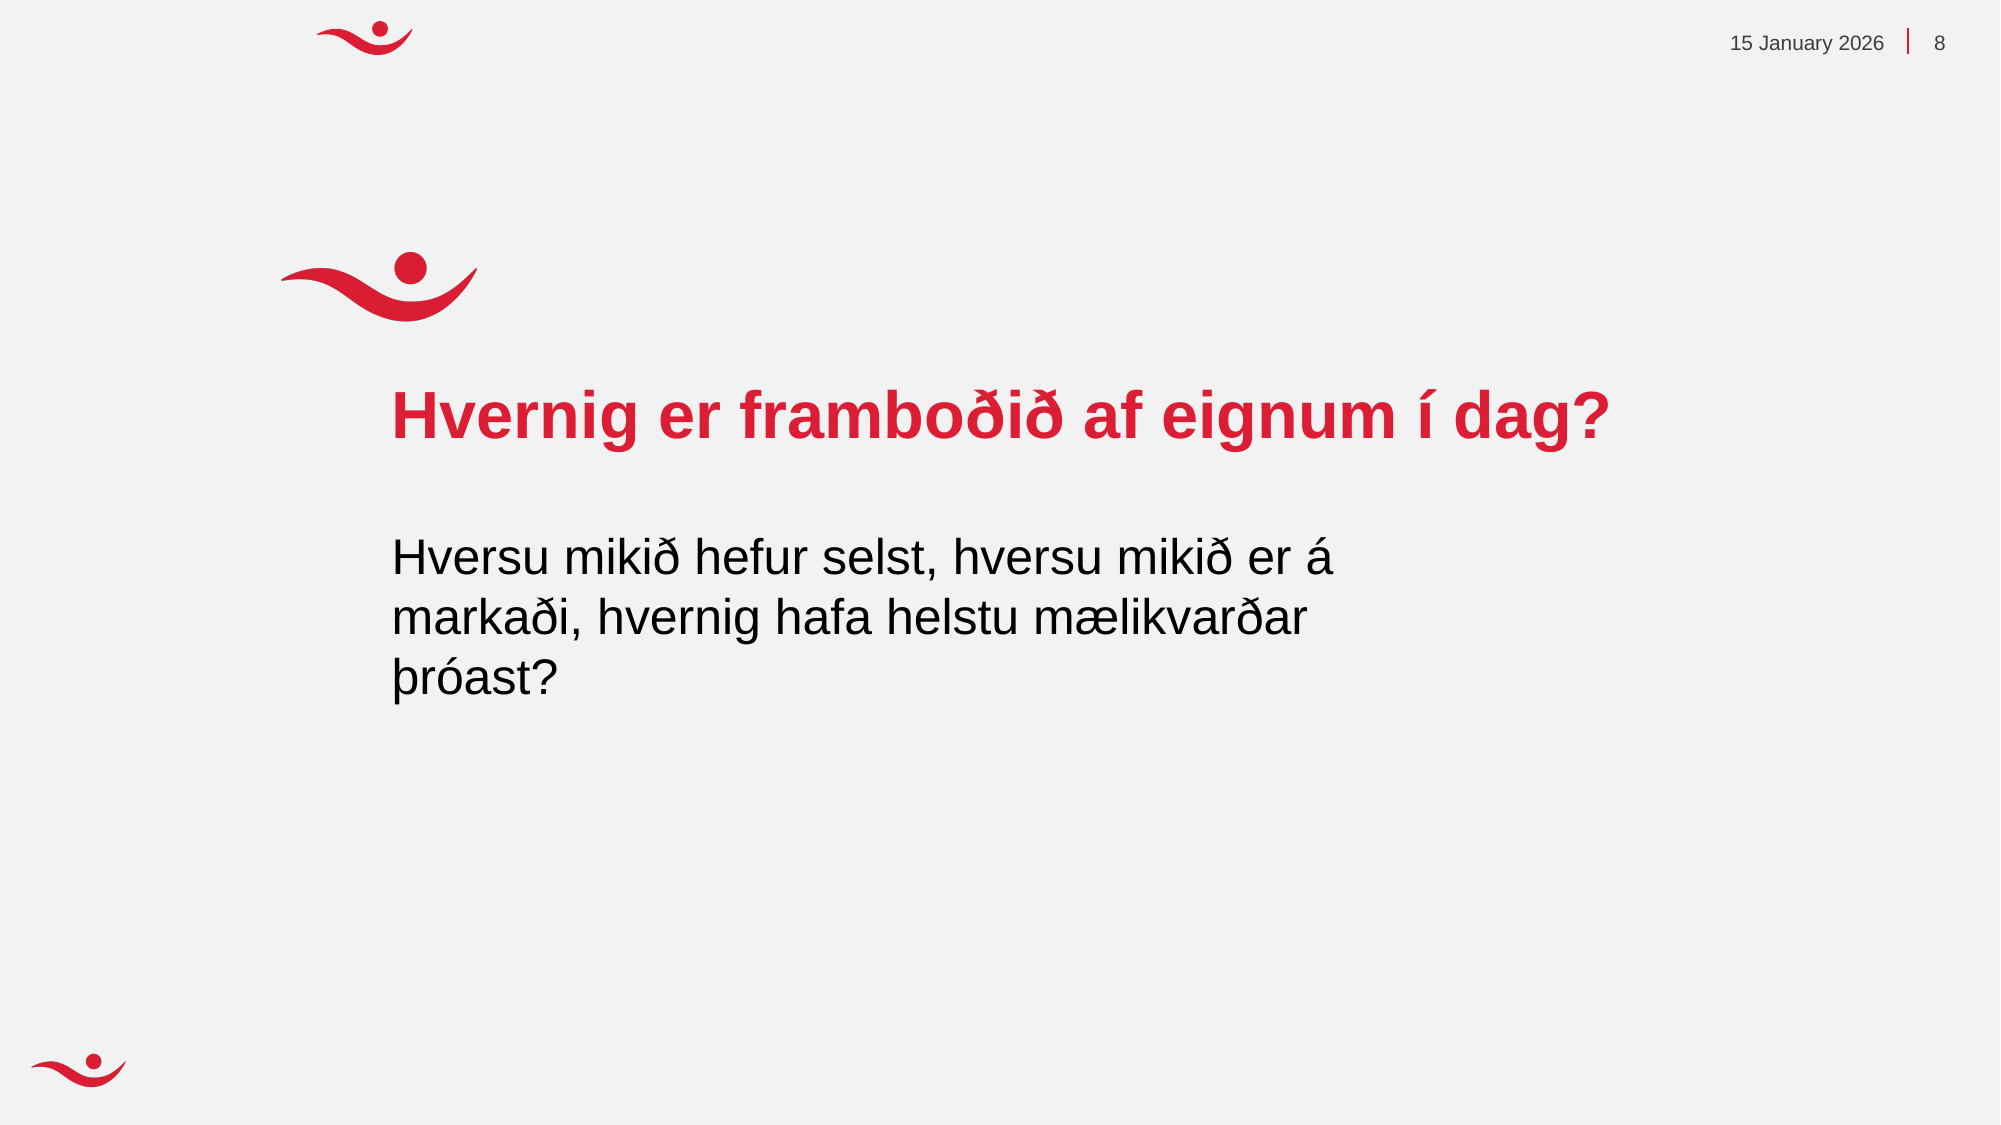

15 January 2026
8
# Hvernig er framboðið af eignum í dag?
Hversu mikið hefur selst, hversu mikið er á markaði, hvernig hafa helstu mælikvarðar þróast?